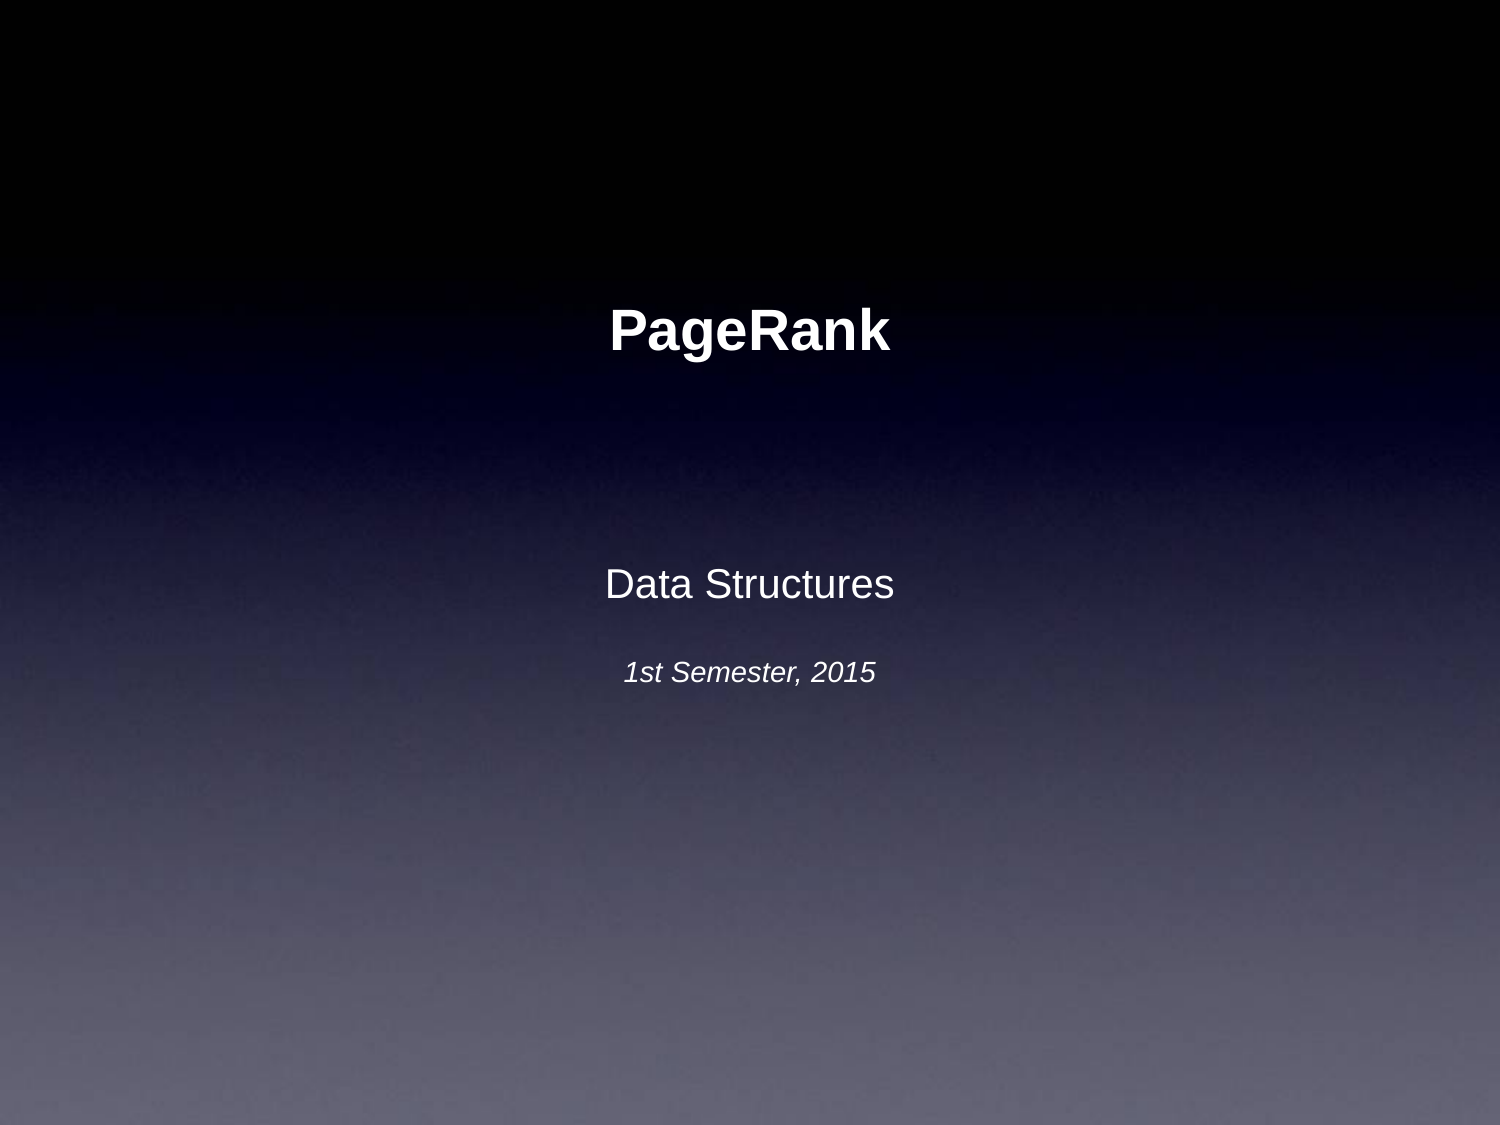

# PageRank
Data Structures

1st Semester, 2015